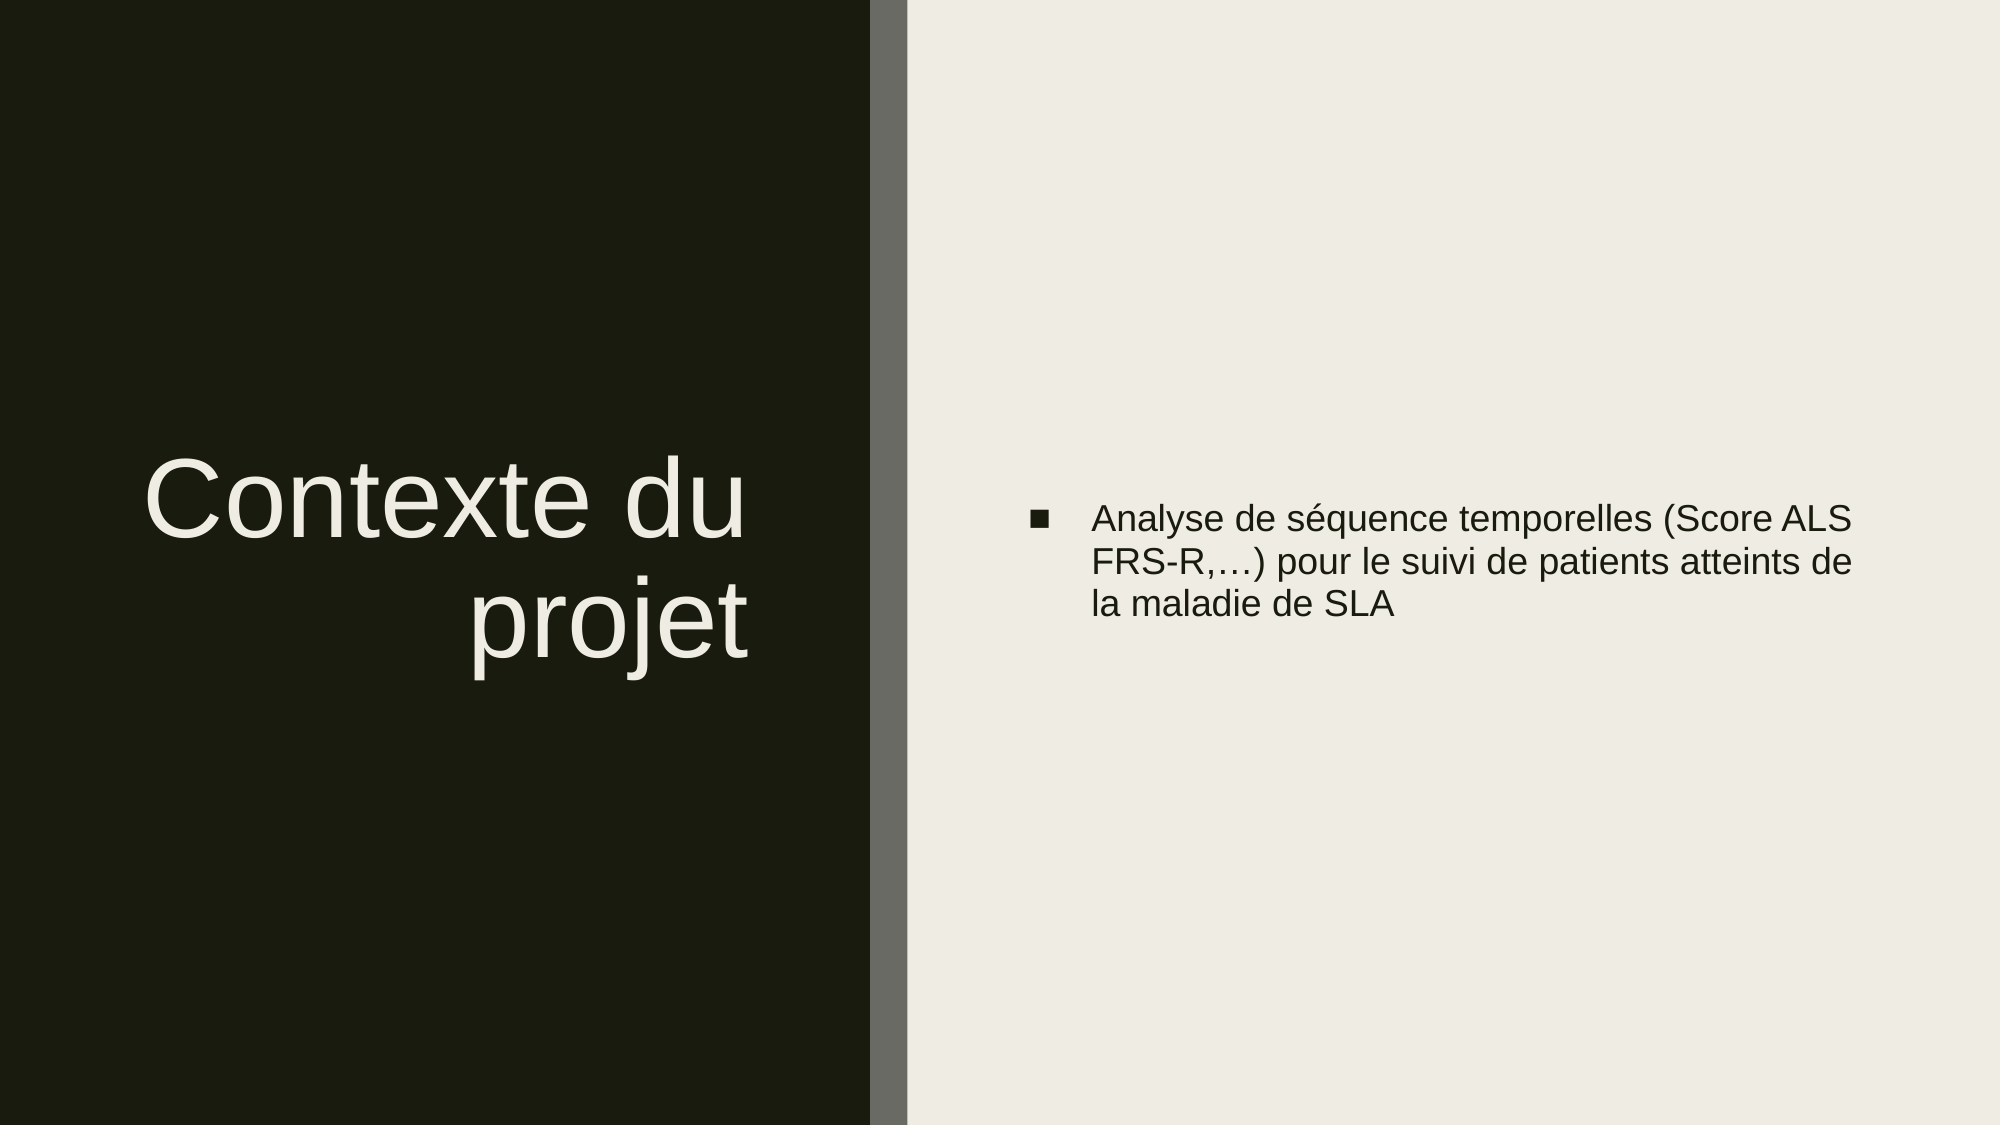

# Contexte du projet
Analyse de séquence temporelles (Score ALS FRS-R,…) pour le suivi de patients atteints de la maladie de SLA